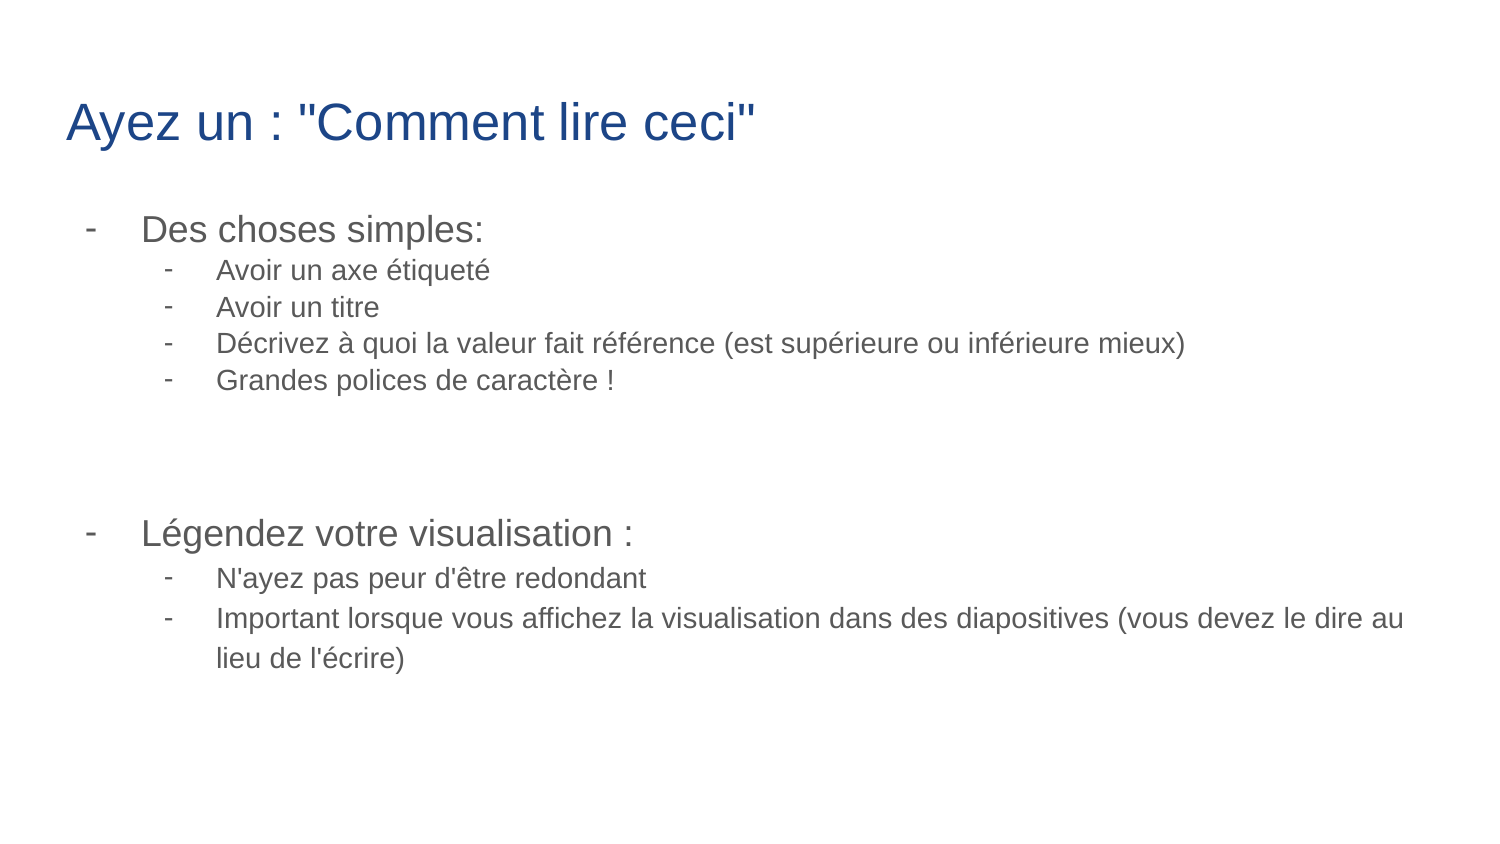

# Ayez un : "Comment lire ceci"
Des choses simples:
Avoir un axe étiqueté
Avoir un titre
Décrivez à quoi la valeur fait référence (est supérieure ou inférieure mieux)
Grandes polices de caractère !
Légendez votre visualisation :
N'ayez pas peur d'être redondant
Important lorsque vous affichez la visualisation dans des diapositives (vous devez le dire au lieu de l'écrire)